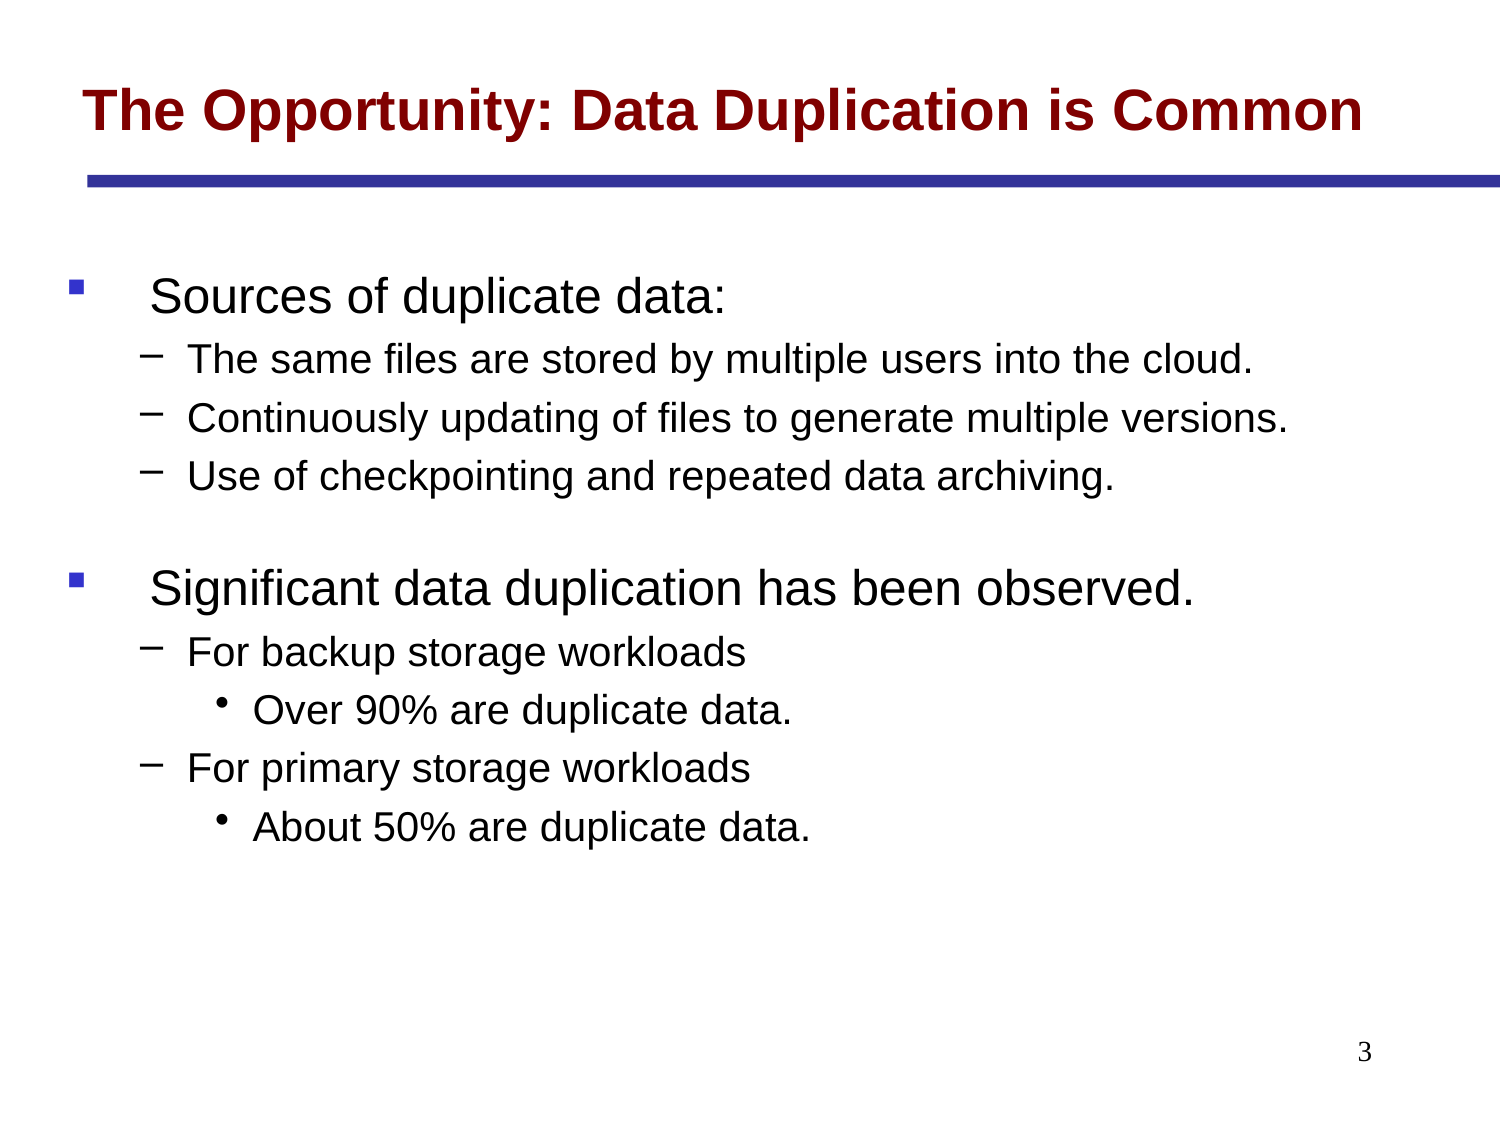

The Opportunity: Data Duplication is Common
Sources of duplicate data:
The same files are stored by multiple users into the cloud.
Continuously updating of files to generate multiple versions.
Use of checkpointing and repeated data archiving.

Significant data duplication has been observed.
For backup storage workloads
Over 90% are duplicate data.
For primary storage workloads
About 50% are duplicate data.

3